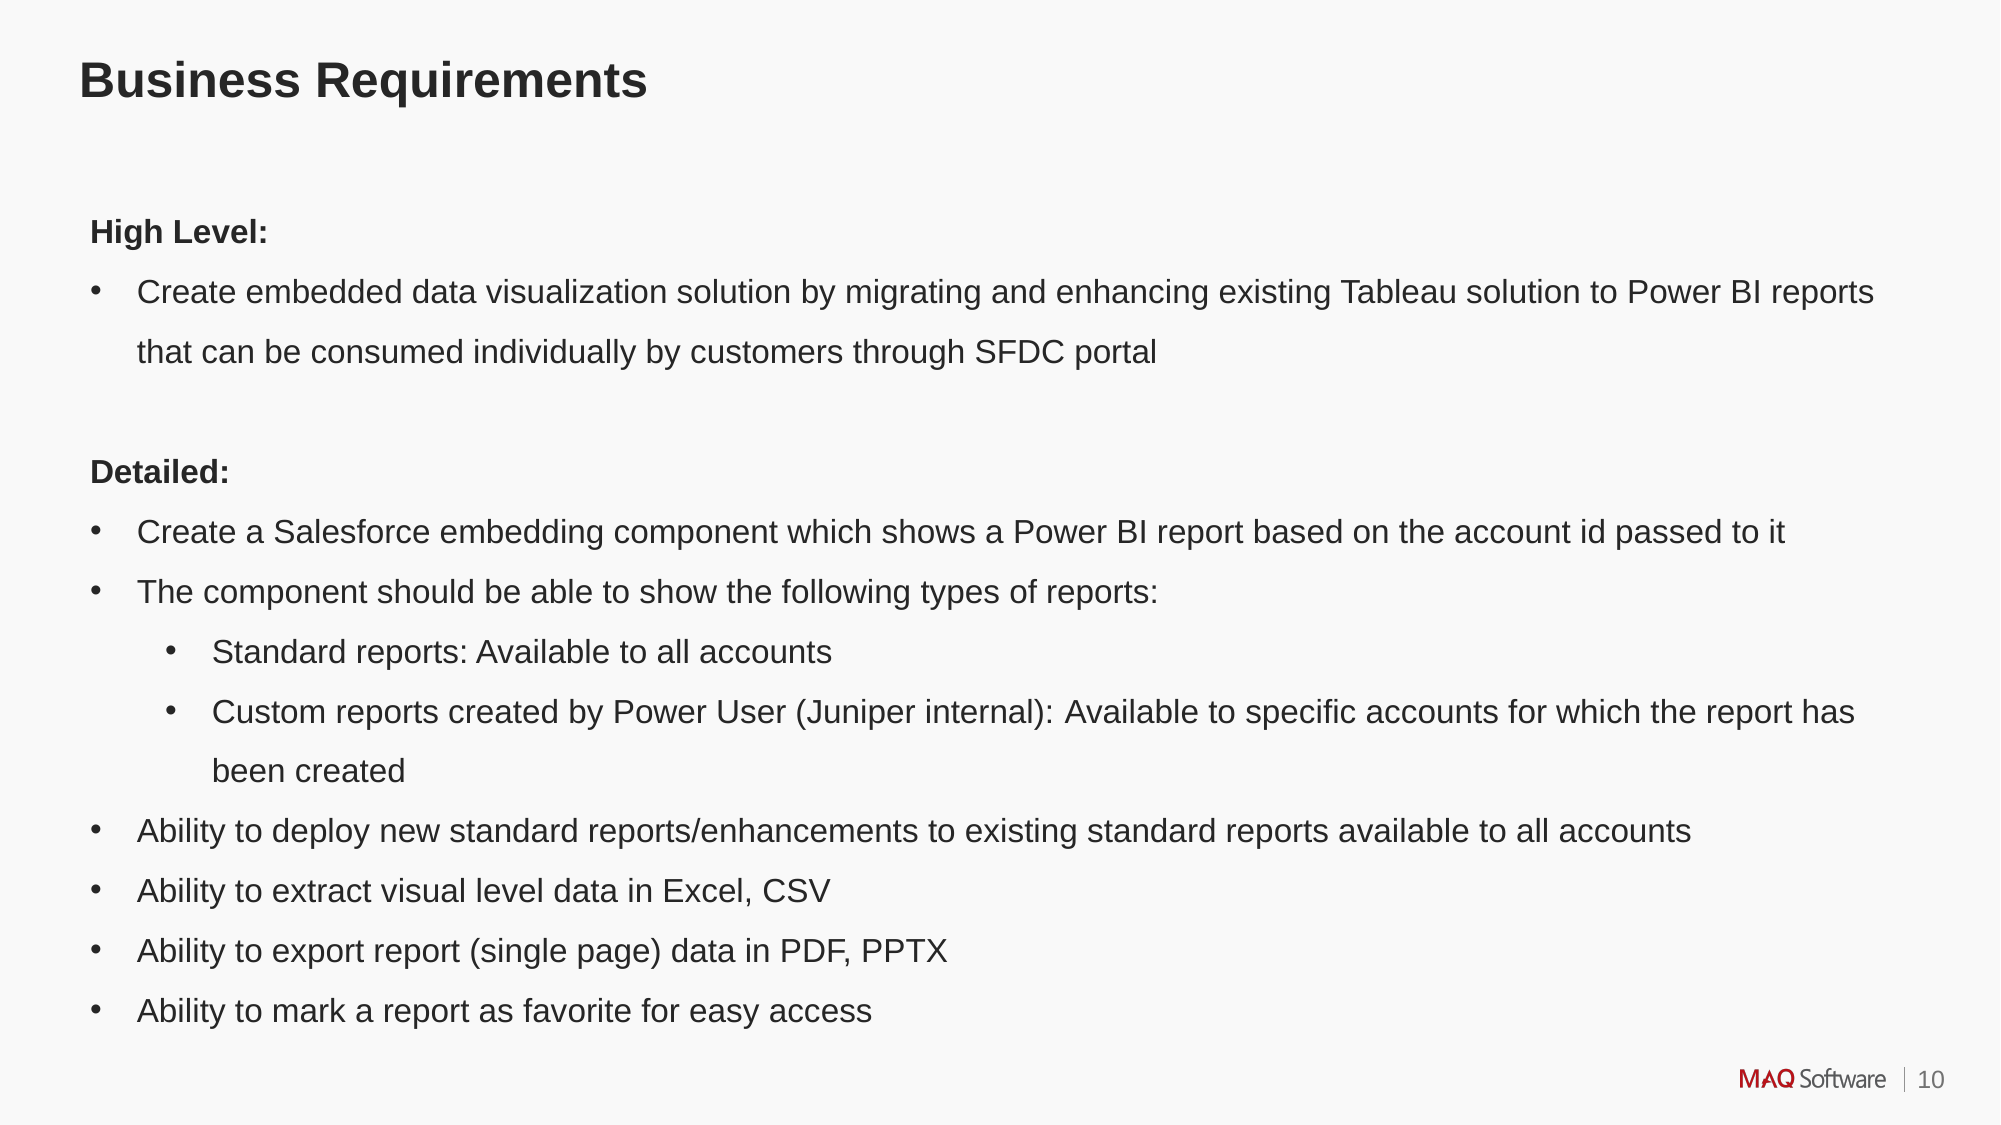

Business Requirements
High Level:
Create embedded data visualization solution by migrating and enhancing existing Tableau solution to Power BI reports that can be consumed individually by customers through SFDC portal

Detailed:
Create a Salesforce embedding component which shows a Power BI report based on the account id passed to it
The component should be able to show the following types of reports:
Standard reports: Available to all accounts
Custom reports created by Power User (Juniper internal): Available to specific accounts for which the report has been created
Ability to deploy new standard reports/enhancements to existing standard reports available to all accounts
Ability to extract visual level data in Excel, CSV
Ability to export report (single page) data in PDF, PPTX
Ability to mark a report as favorite for easy access
10